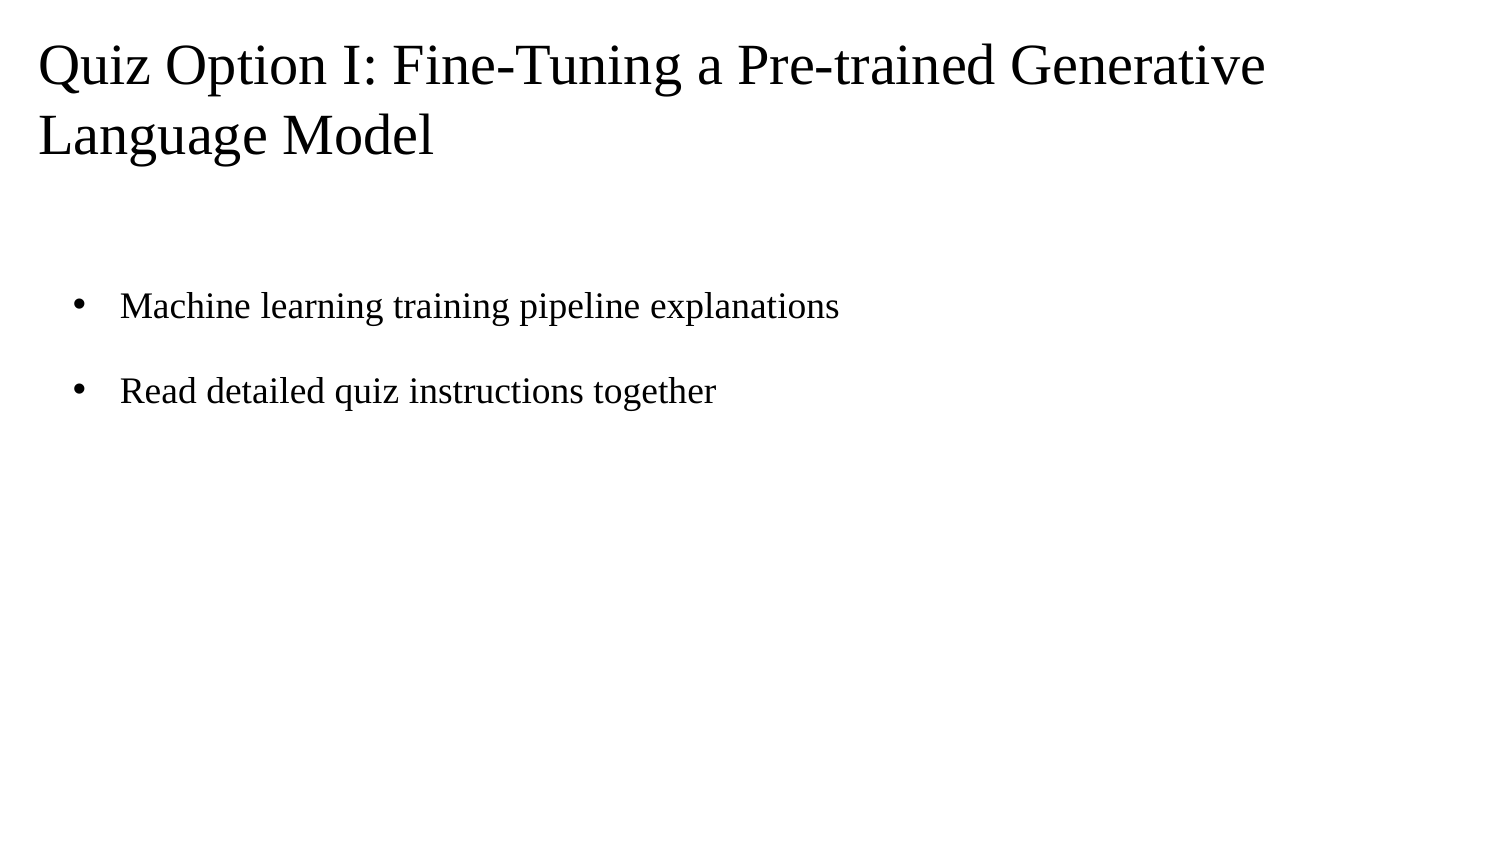

Quiz Option I: Fine-Tuning a Pre-trained Generative Language Model

Machine learning training pipeline explanations
Read detailed quiz instructions together